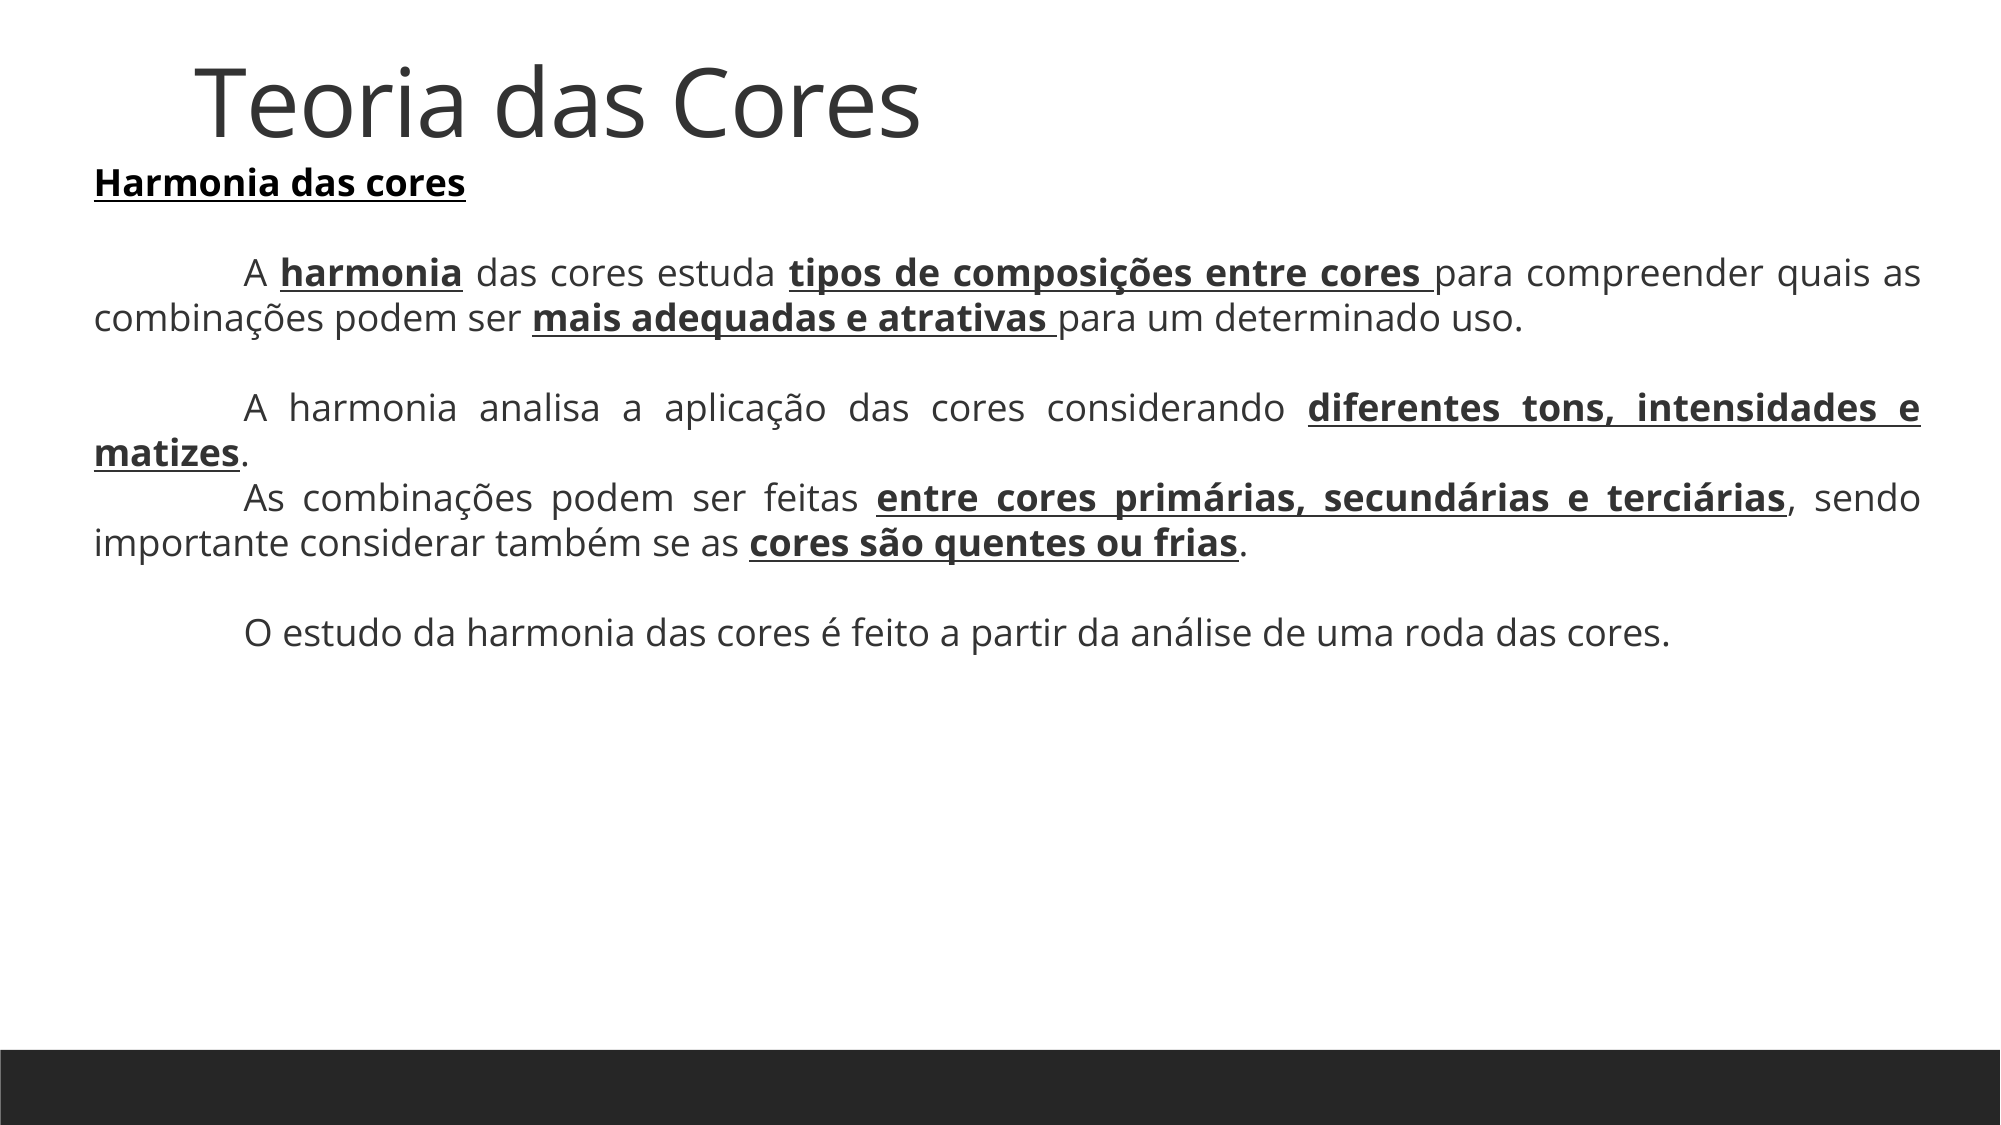

Teoria das Cores
Harmonia das cores

	A harmonia das cores estuda tipos de composições entre cores para compreender quais as combinações podem ser mais adequadas e atrativas para um determinado uso.

	A harmonia analisa a aplicação das cores considerando diferentes tons, intensidades e matizes.
	As combinações podem ser feitas entre cores primárias, secundárias e terciárias, sendo importante considerar também se as cores são quentes ou frias.

	O estudo da harmonia das cores é feito a partir da análise de uma roda das cores.